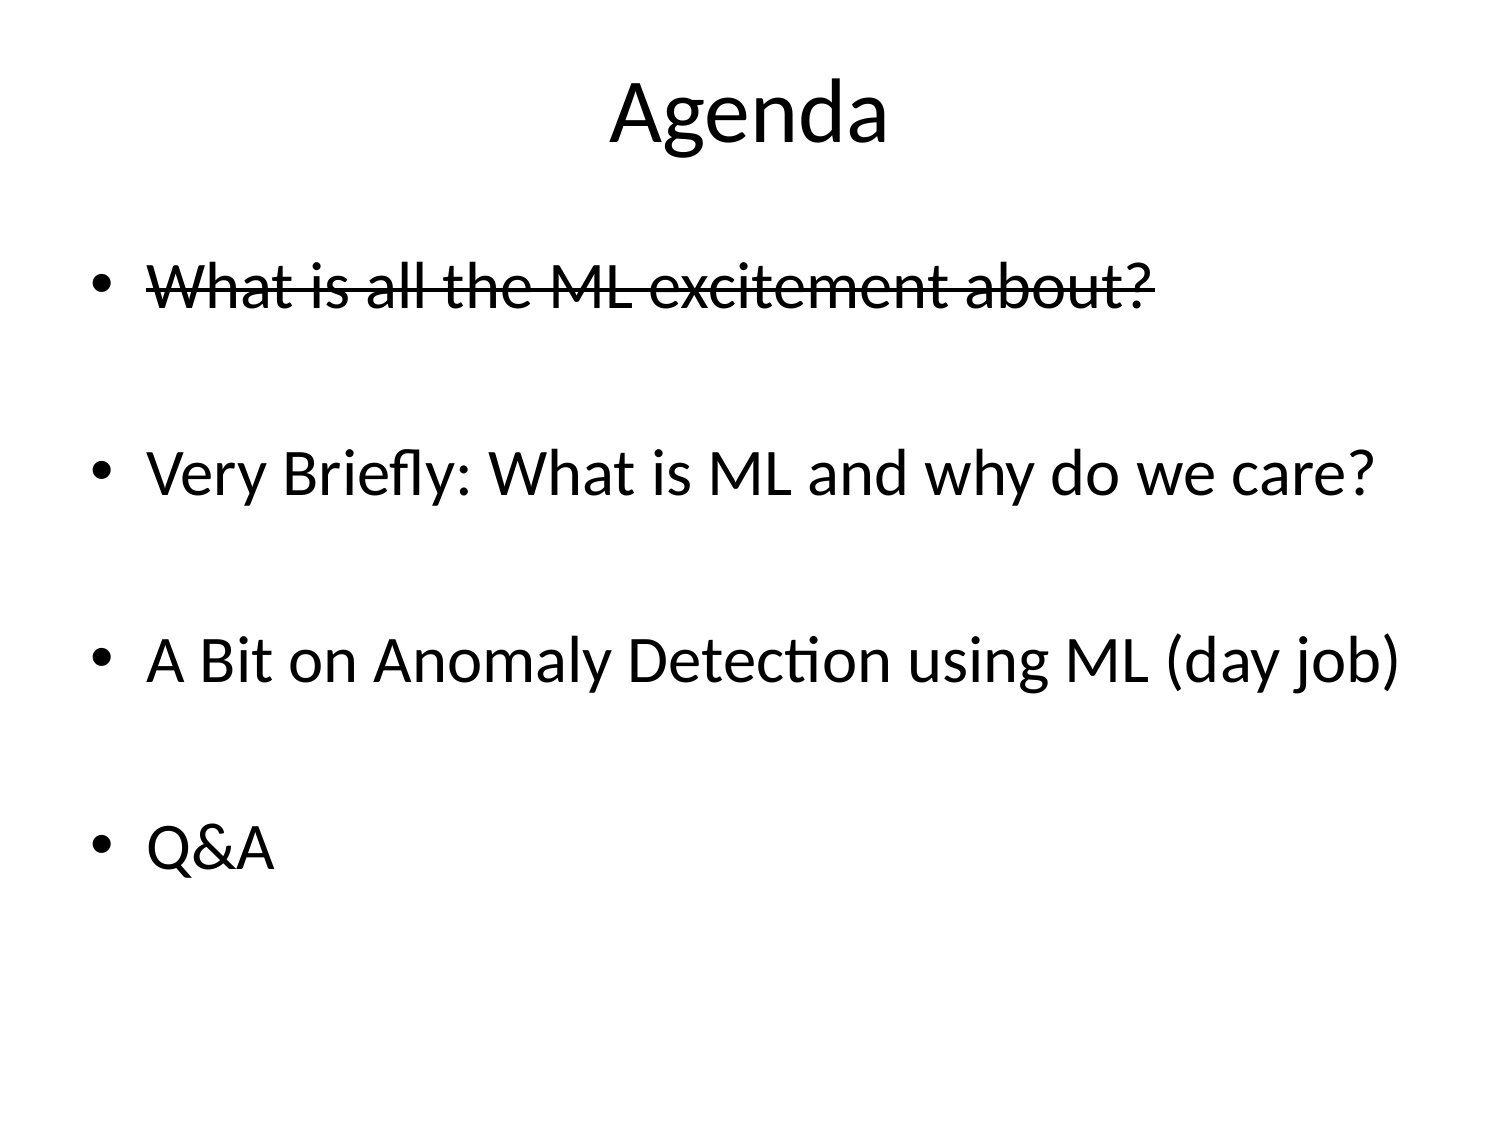

# Agenda
What is all the ML excitement about?

Very Briefly: What is ML and why do we care?

A Bit on Anomaly Detection using ML (day job)

Q&A